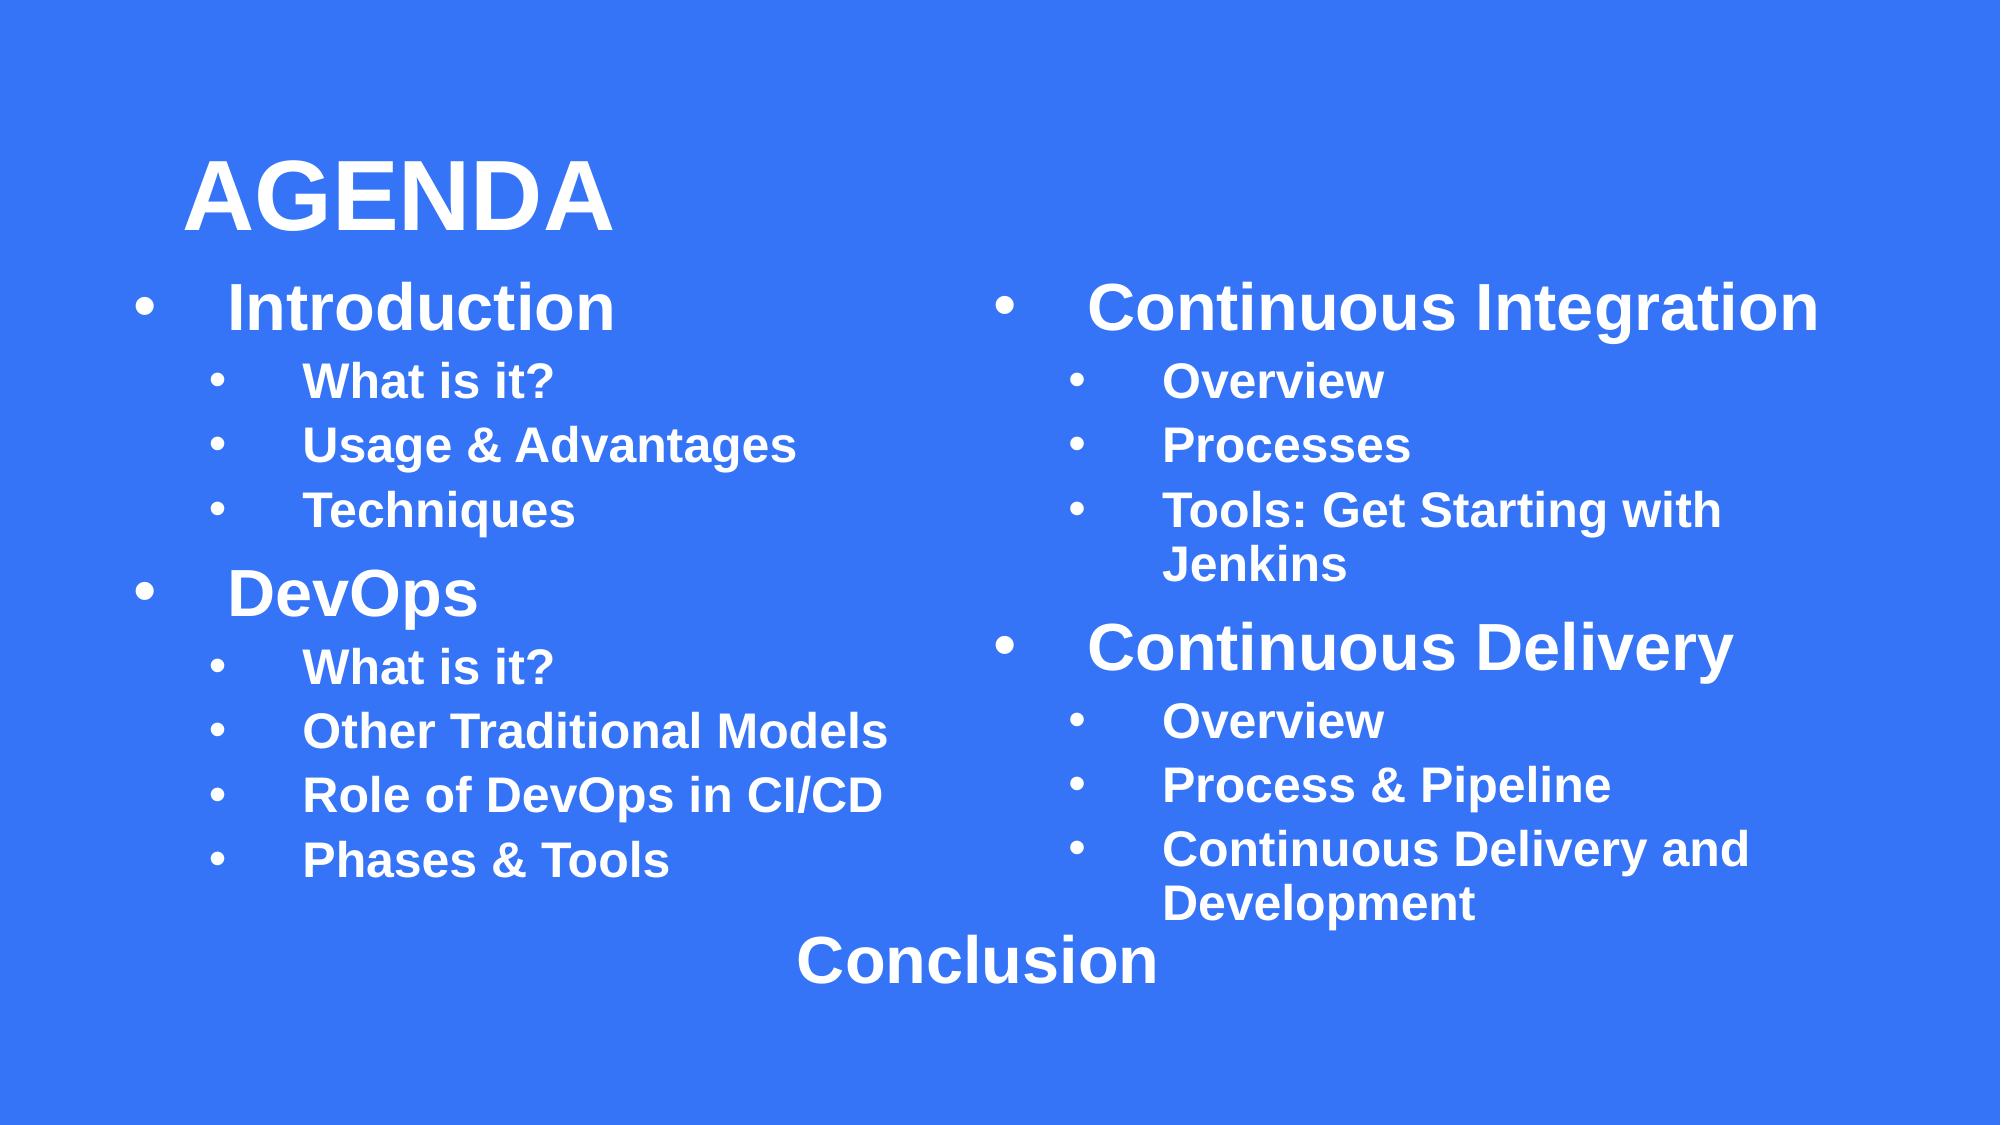

AGENDA
Introduction
What is it?
Usage & Advantages
Techniques
DevOps
What is it?
Other Traditional Models
Role of DevOps in CI/CD
Phases & Tools
Continuous Integration
Overview
Processes
Tools: Get Starting with Jenkins
Continuous Delivery
Overview
Process & Pipeline
Continuous Delivery and Development
Conclusion